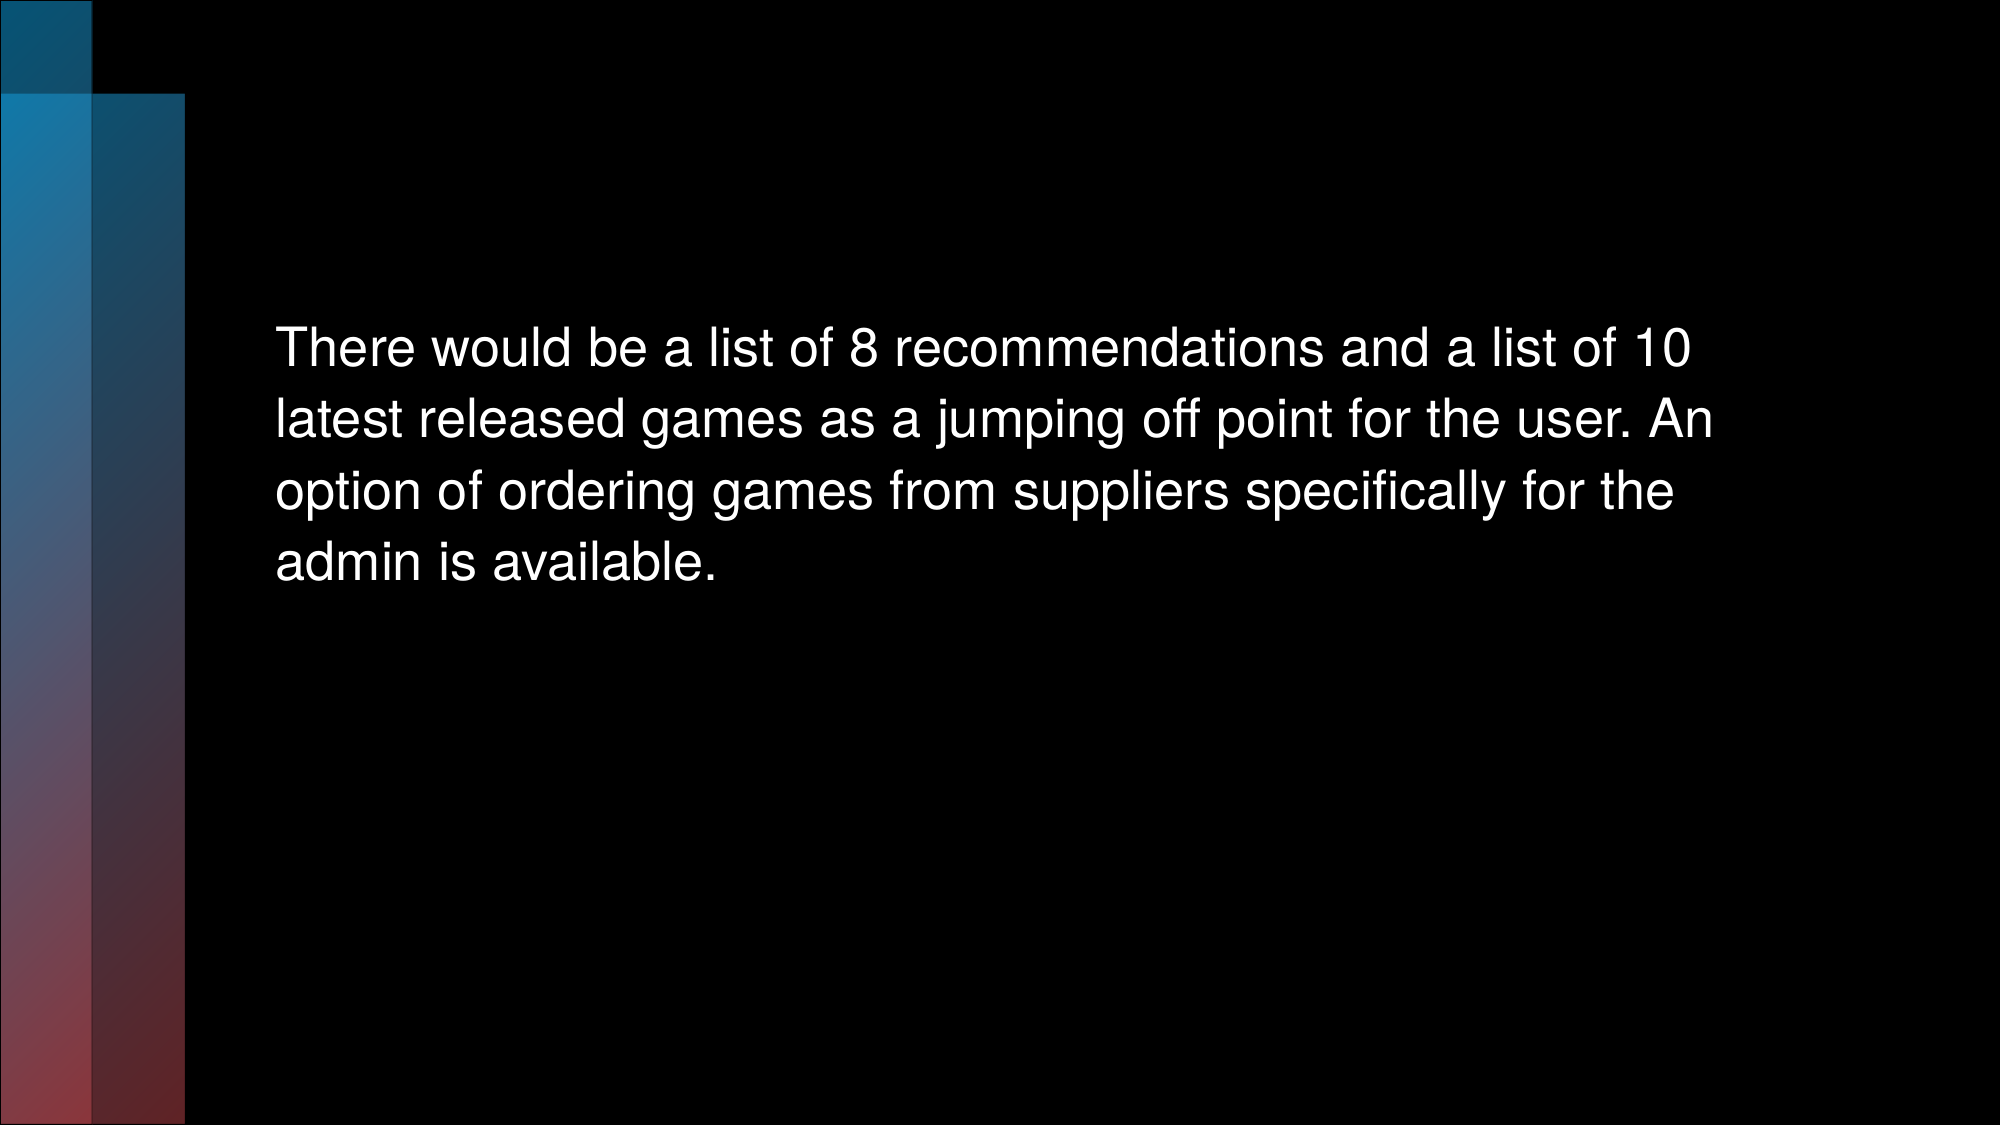

#
There would be a list of 8 recommendations and a list of 10 latest released games as a jumping off point for the user. An option of ordering games from suppliers specifically for the admin is available.